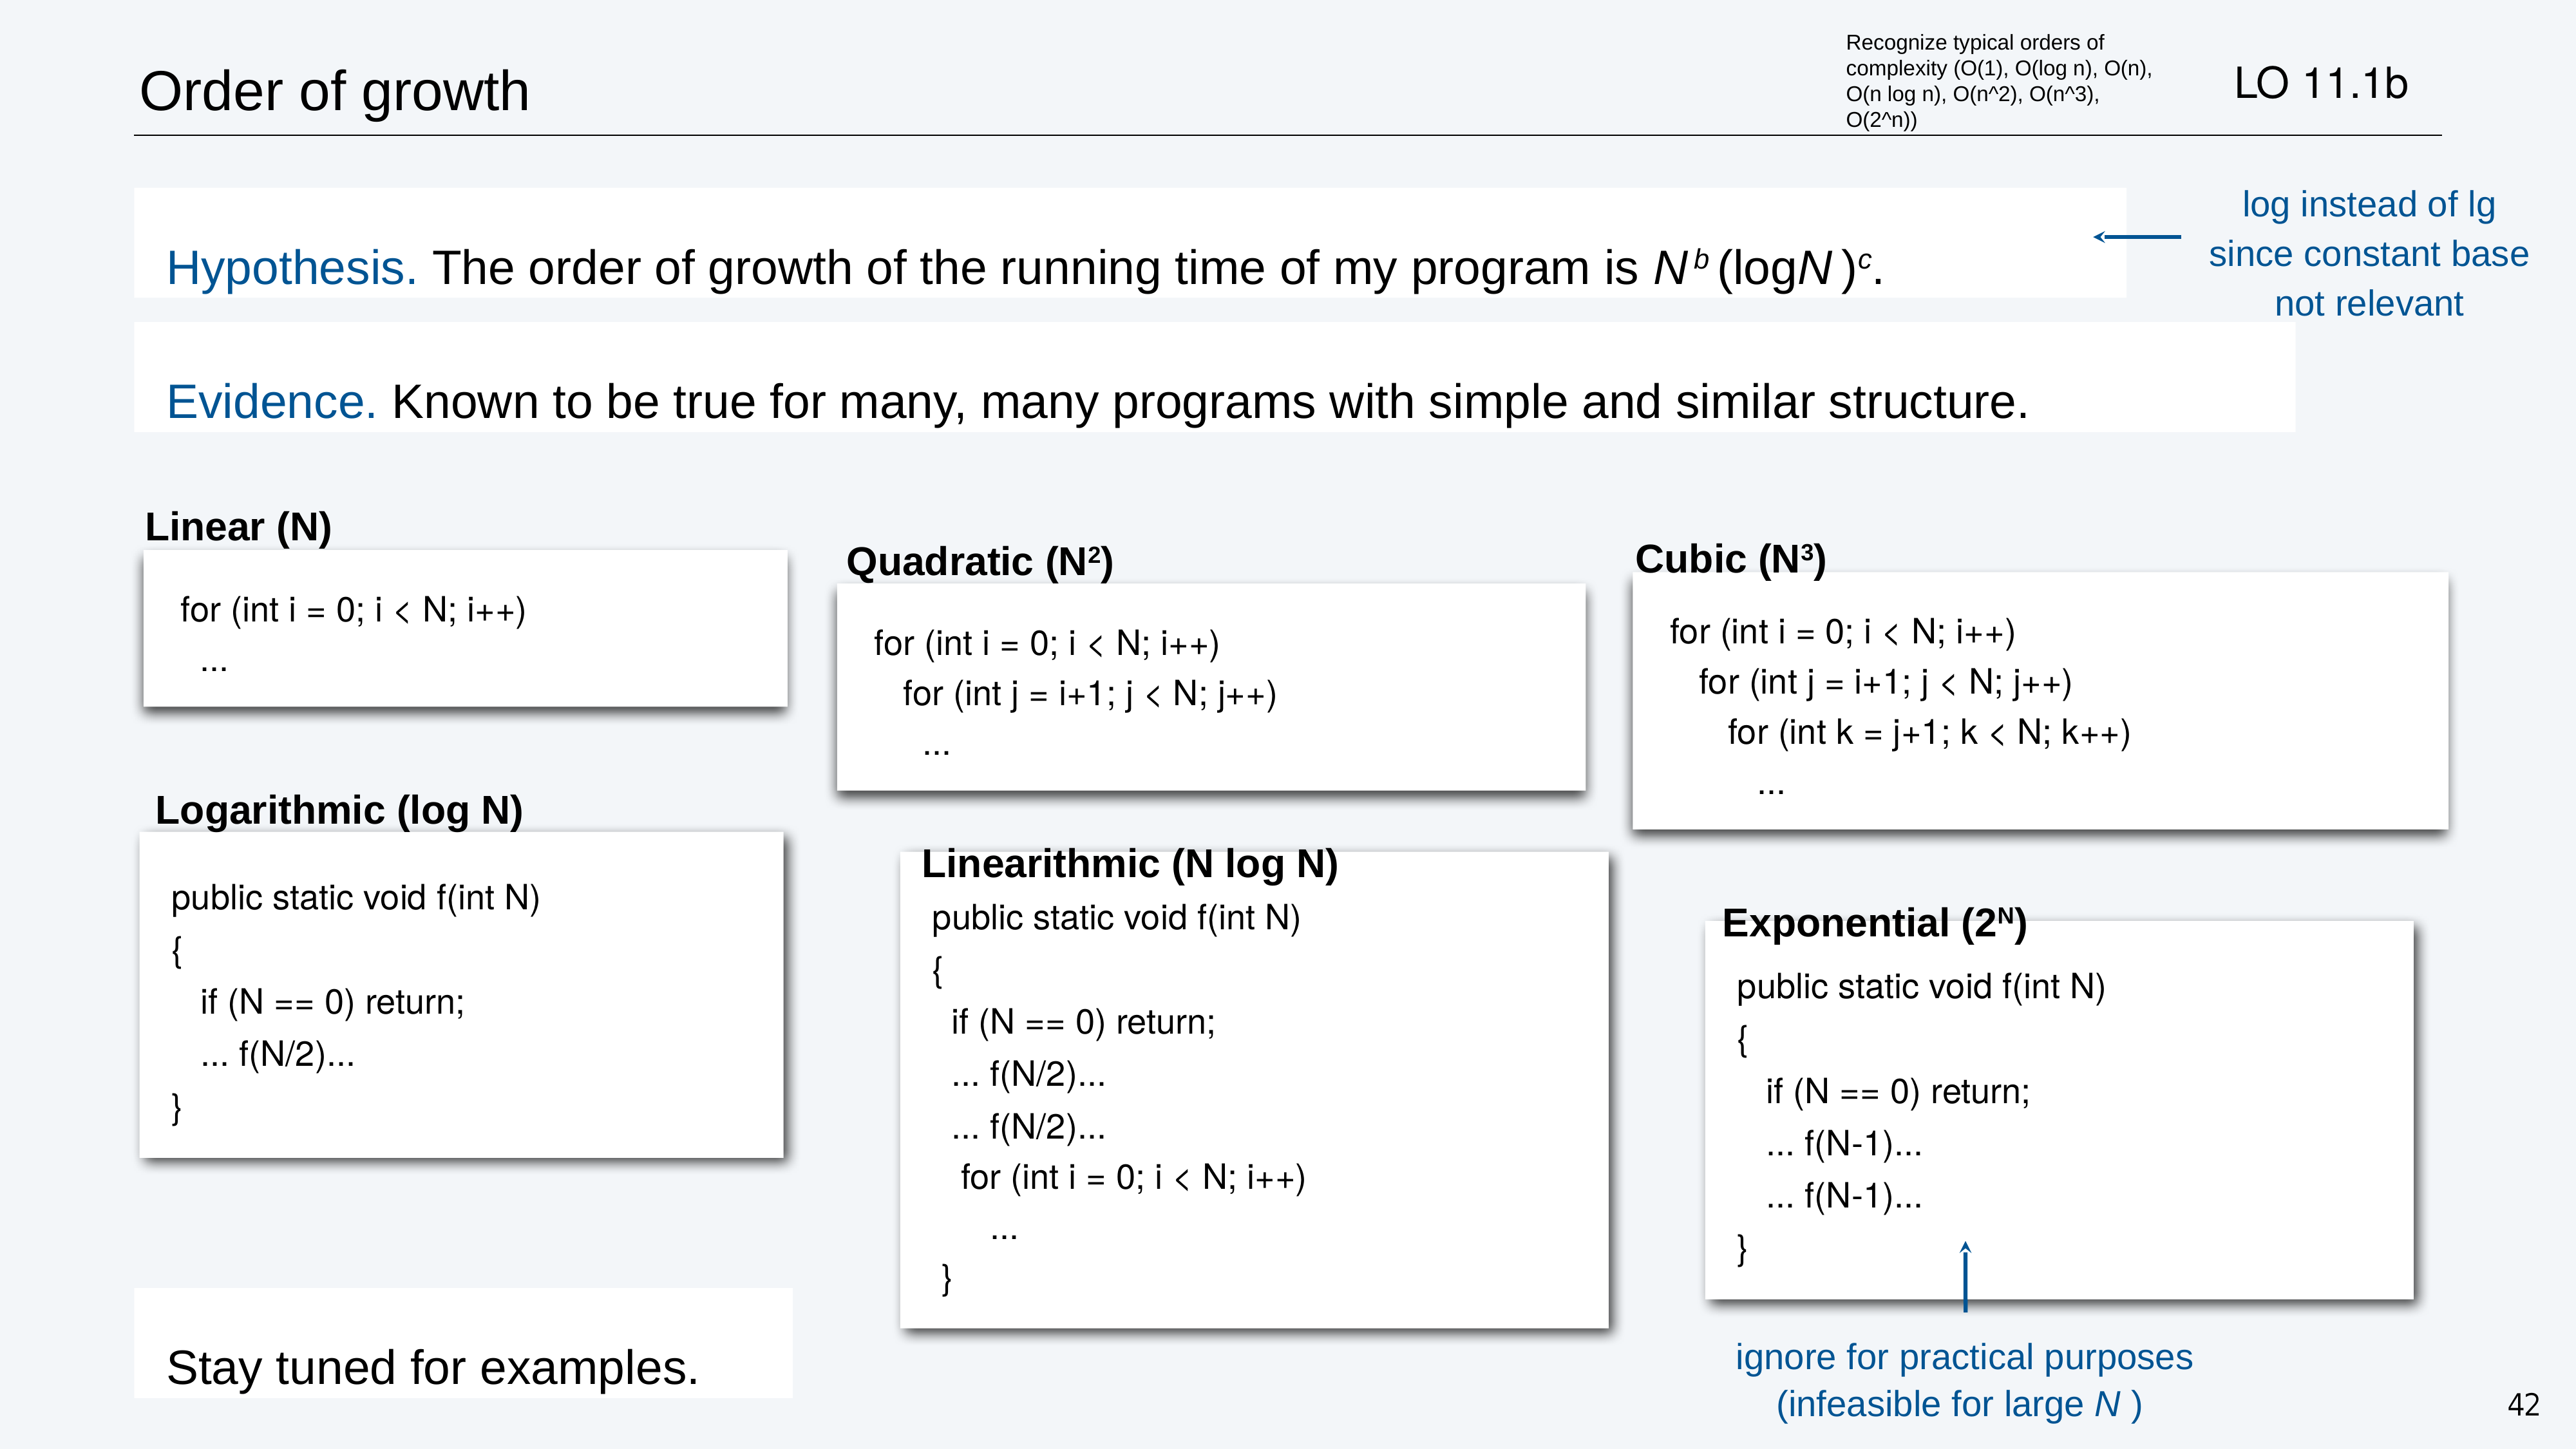

Recognize typical orders of complexity (O(1), O(log n), O(n), O(n log n), O(n^2), O(n^3), O(2^n))

# Order of growth
LO 11.1b
log instead of lg
since constant base
not relevant

Hypothesis. The order of growth of the running time of my program is Nb (logN)c.
Evidence. Known to be true for many, many programs with simple and similar structure.
Linear (N)
for (int i = 0; i < N; i++)
  ...
Cubic (N3)
for (int i = 0; i < N; i++)
   for (int j = i+1; j < N; j++)
      for (int k = j+1; k < N; k++)
         ...
Quadratic (N2)
for (int i = 0; i < N; i++)
   for (int j = i+1; j < N; j++)
     ...
Logarithmic (log N)
public static void f(int N)
{
   if (N == 0) return;
   ... f(N/2)...
}
Linearithmic (N log N)
public static void f(int N)
{
  if (N == 0) return;
  ... f(N/2)...
  ... f(N/2)...
  for (int i = 0; i < N; i++)
     ...
}
Exponential (2N)
public static void f(int N)
{
   if (N == 0) return;
   ... f(N-1)...
   ... f(N-1)...
}

ignore for practical purposes
(infeasible for large N )
Stay tuned for examples.
42